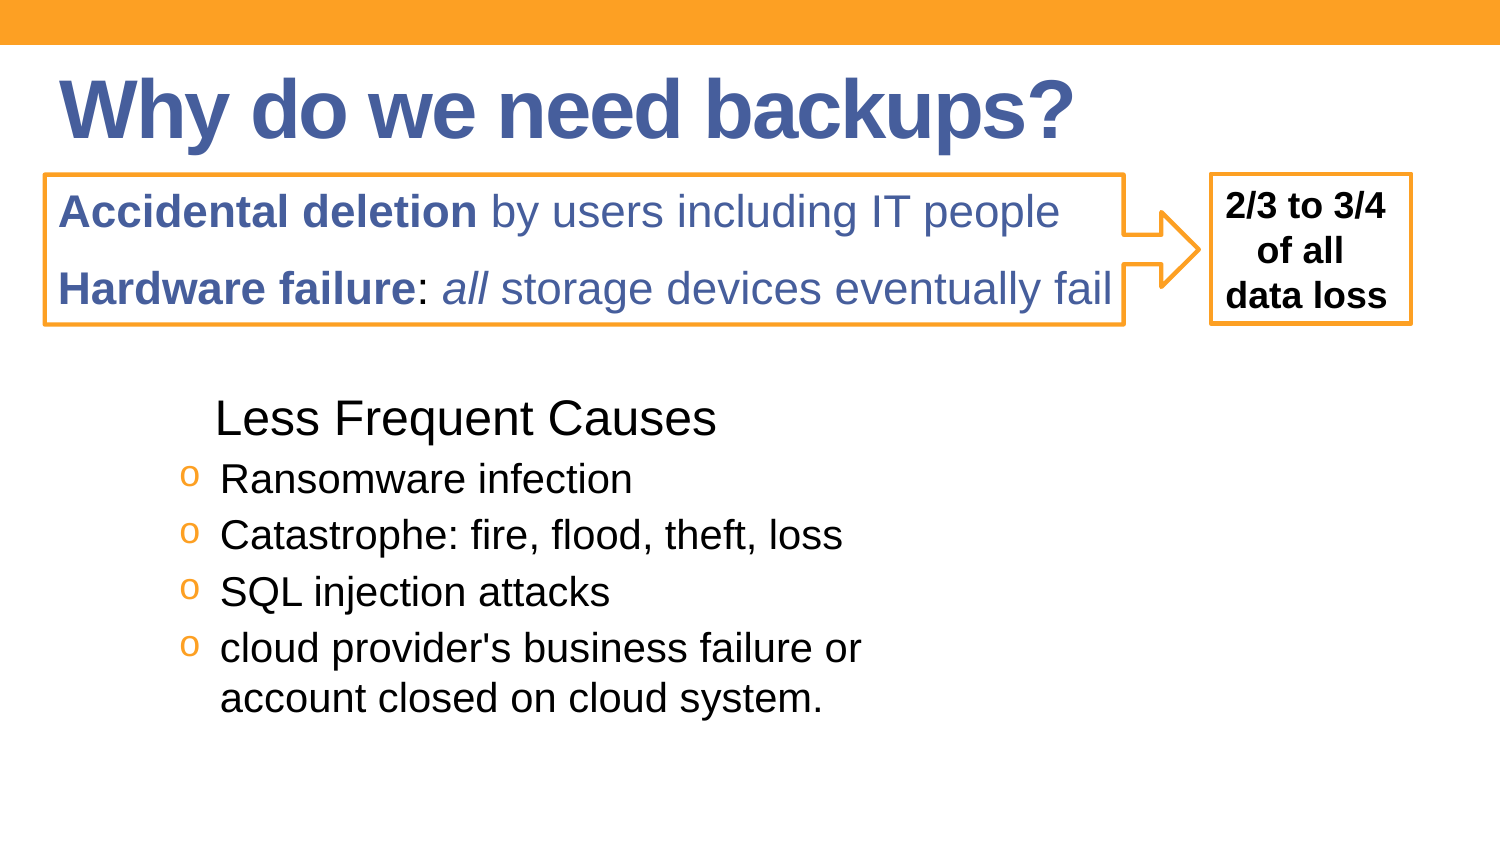

# Why do we need backups?
2/3 to 3/4
   of all
data loss

   Accidental deletion by users including IT people
   Hardware failure: all storage devices eventually fail
	Less Frequent Causes
 Ransomware infection
 Catastrophe: fire, flood, theft, loss
 SQL injection attacks
 cloud provider's business failure or
 account closed on cloud system.